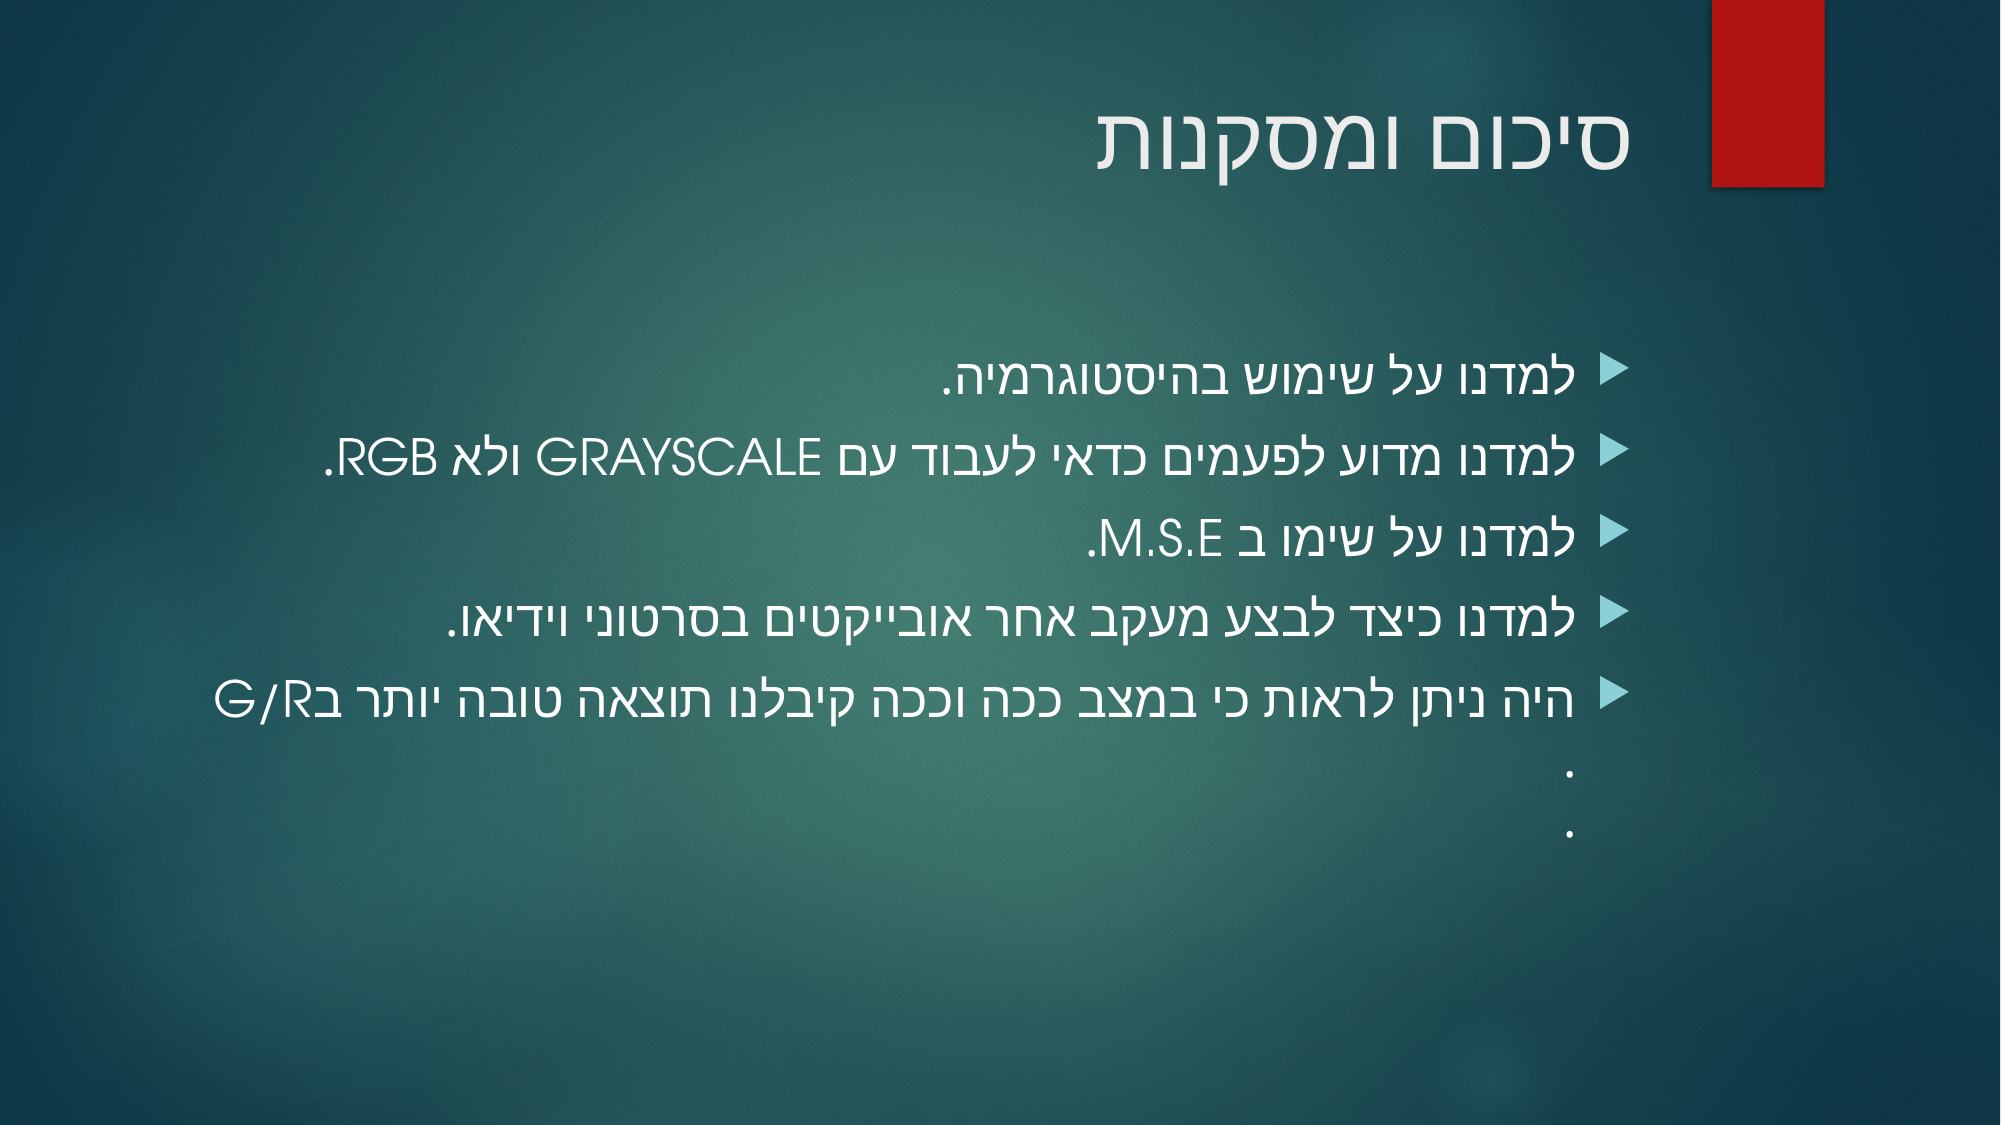

# סיכום ומסקנות
למדנו על שימוש בהיסטוגרמיה.
למדנו מדוע לפעמים כדאי לעבוד עם GRAYSCALE ולא RGB.
למדנו על שימו ב M.S.E.
למדנו כיצד לבצע מעקב אחר אובייקטים בסרטוני וידיאו.
היה ניתן לראות כי במצב ככה וככה קיבלנו תוצאה טובה יותר בG/R
.
.